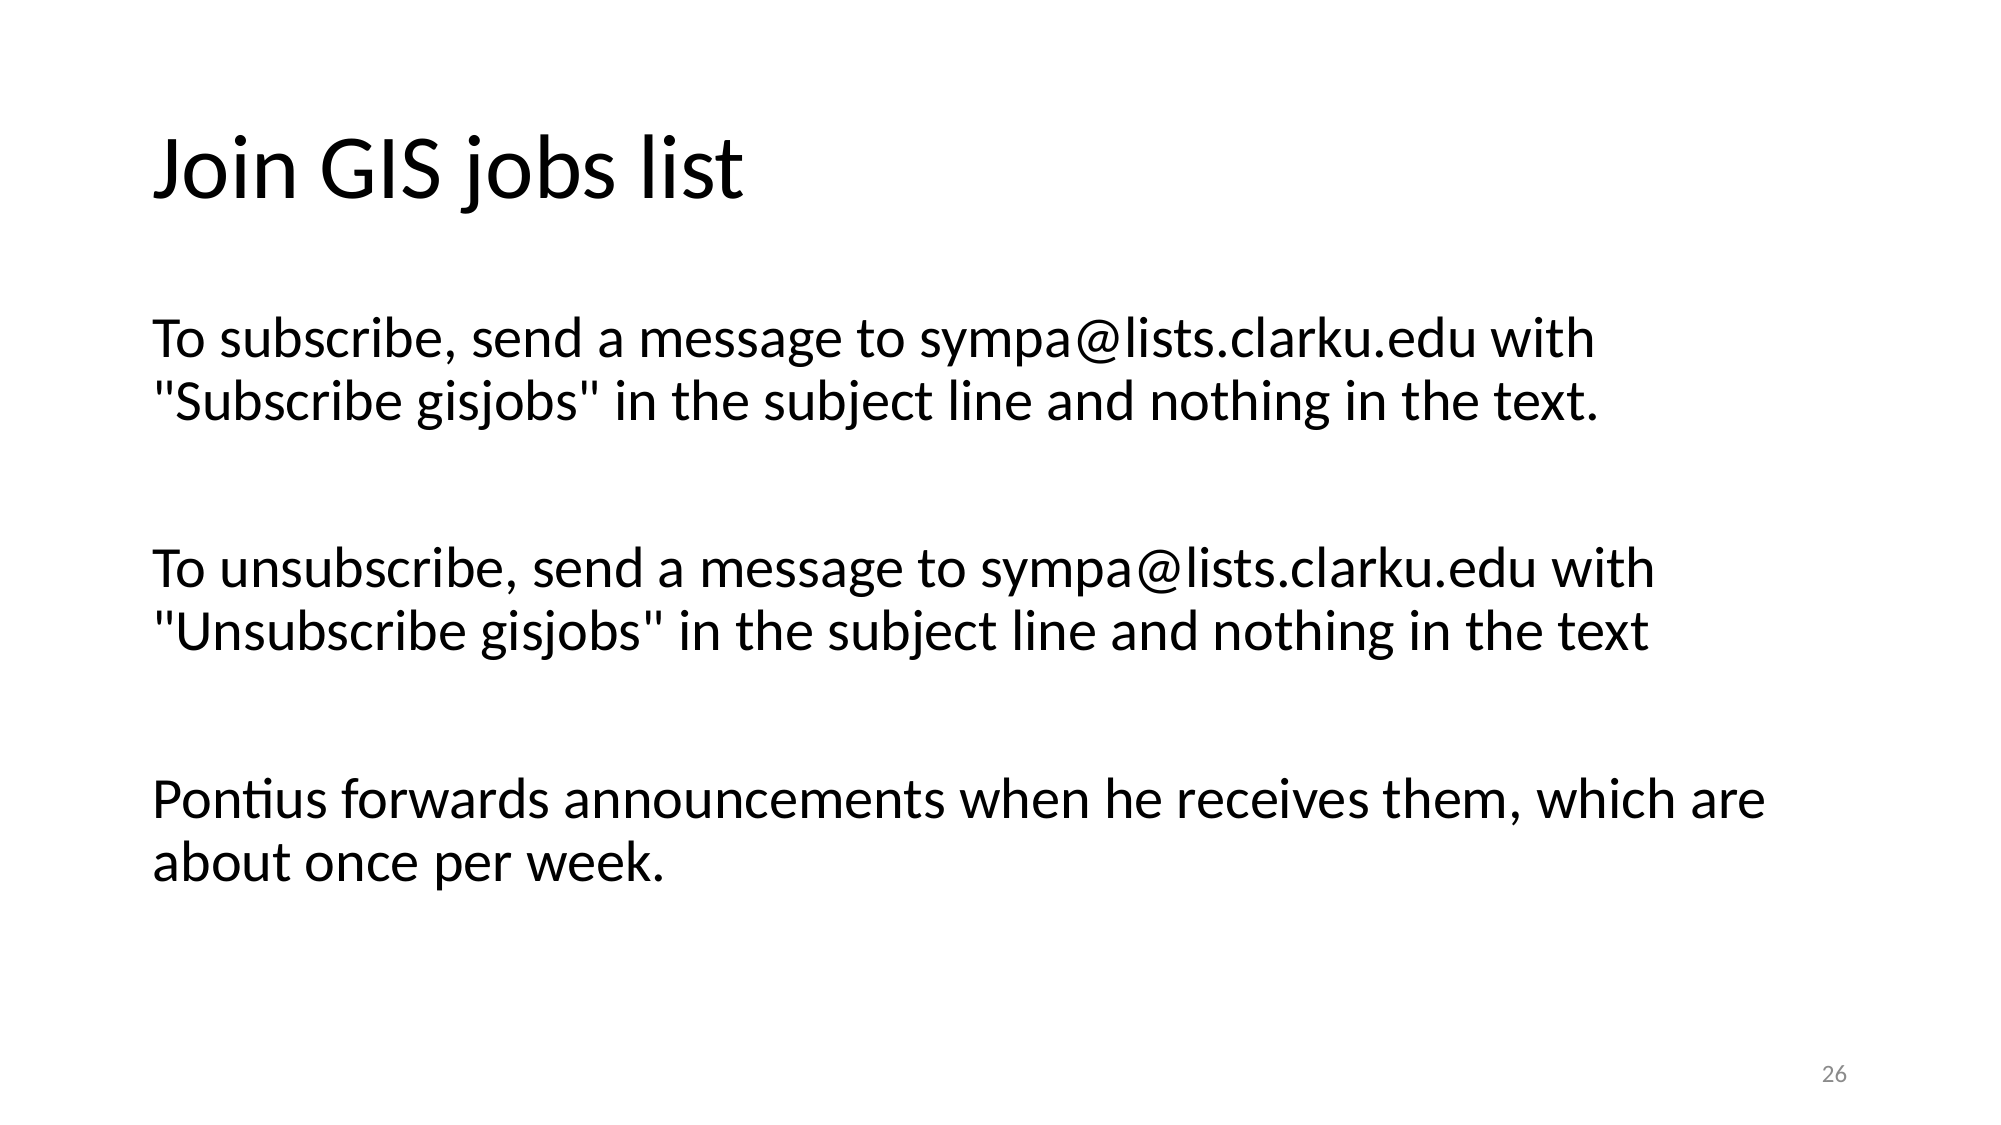

# Join GIS jobs list
To subscribe, send a message to sympa@lists.clarku.edu with "Subscribe gisjobs" in the subject line and nothing in the text.

To unsubscribe, send a message to sympa@lists.clarku.edu with "Unsubscribe gisjobs" in the subject line and nothing in the text

Pontius forwards announcements when he receives them, which are about once per week.
26